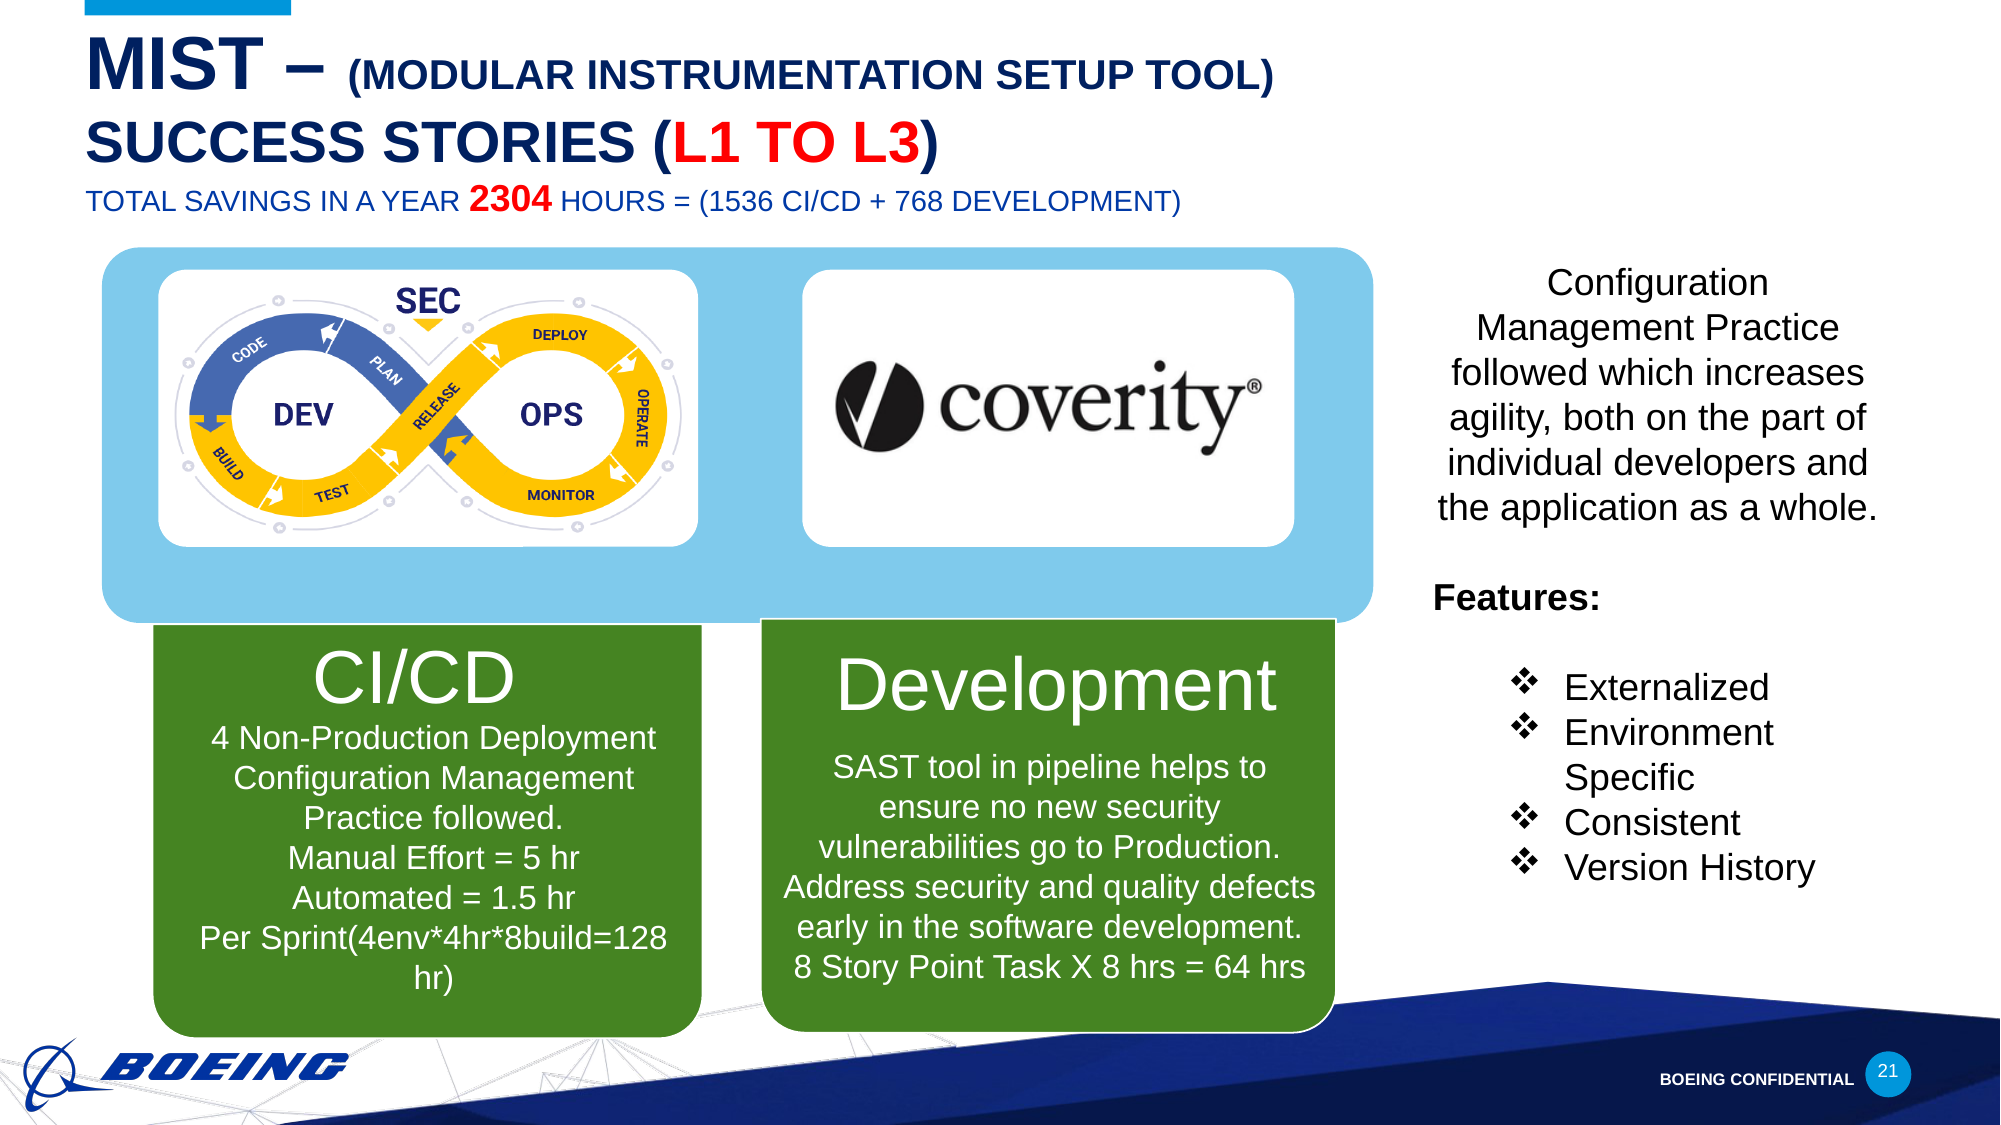

# MIST – (Modular instrumentation setup tool) Success stories (l1 to l3) Total Savings In A Year 2304 hours = (1536 CI/cd + 768 development)

Configuration Management Practice followed which increases agility, both on the part of individual developers and the application as a whole.

Features:

Externalized
Environment Specific
Consistent
Version History

CI/CD
Development
4 Non-Production Deployment
Configuration Management Practice followed.
Manual Effort = 5 hr
Automated = 1.5 hr
Per Sprint(4env*4hr*8build=128 hr)
SAST tool in pipeline helps to ensure no new security vulnerabilities go to Production. Address security and quality defects early in the software development.
8 Story Point Task X 8 hrs = 64 hrs
21